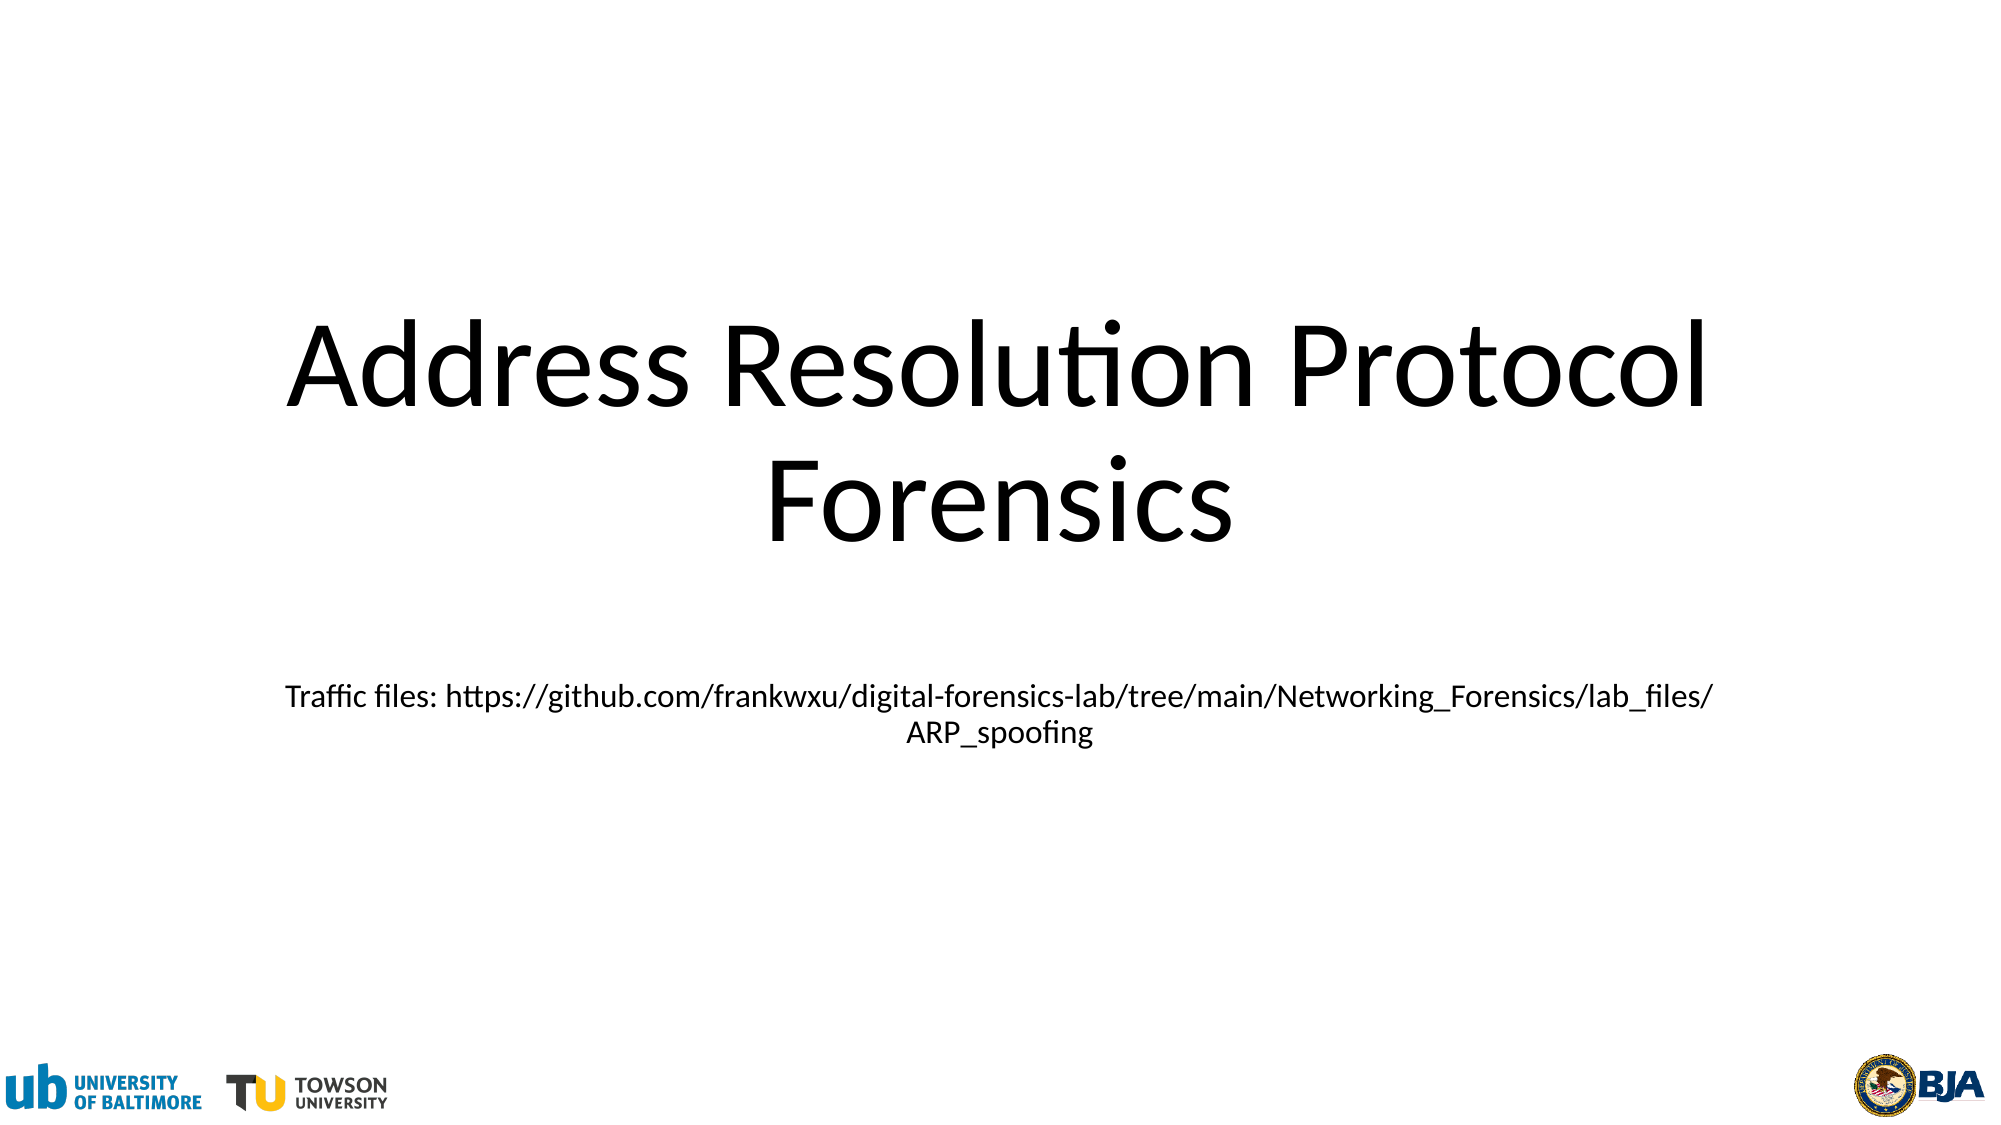

# Address Resolution Protocol Forensics

Traffic files: https://github.com/frankwxu/digital-forensics-lab/tree/main/Networking_Forensics/lab_files/ARP_spoofing